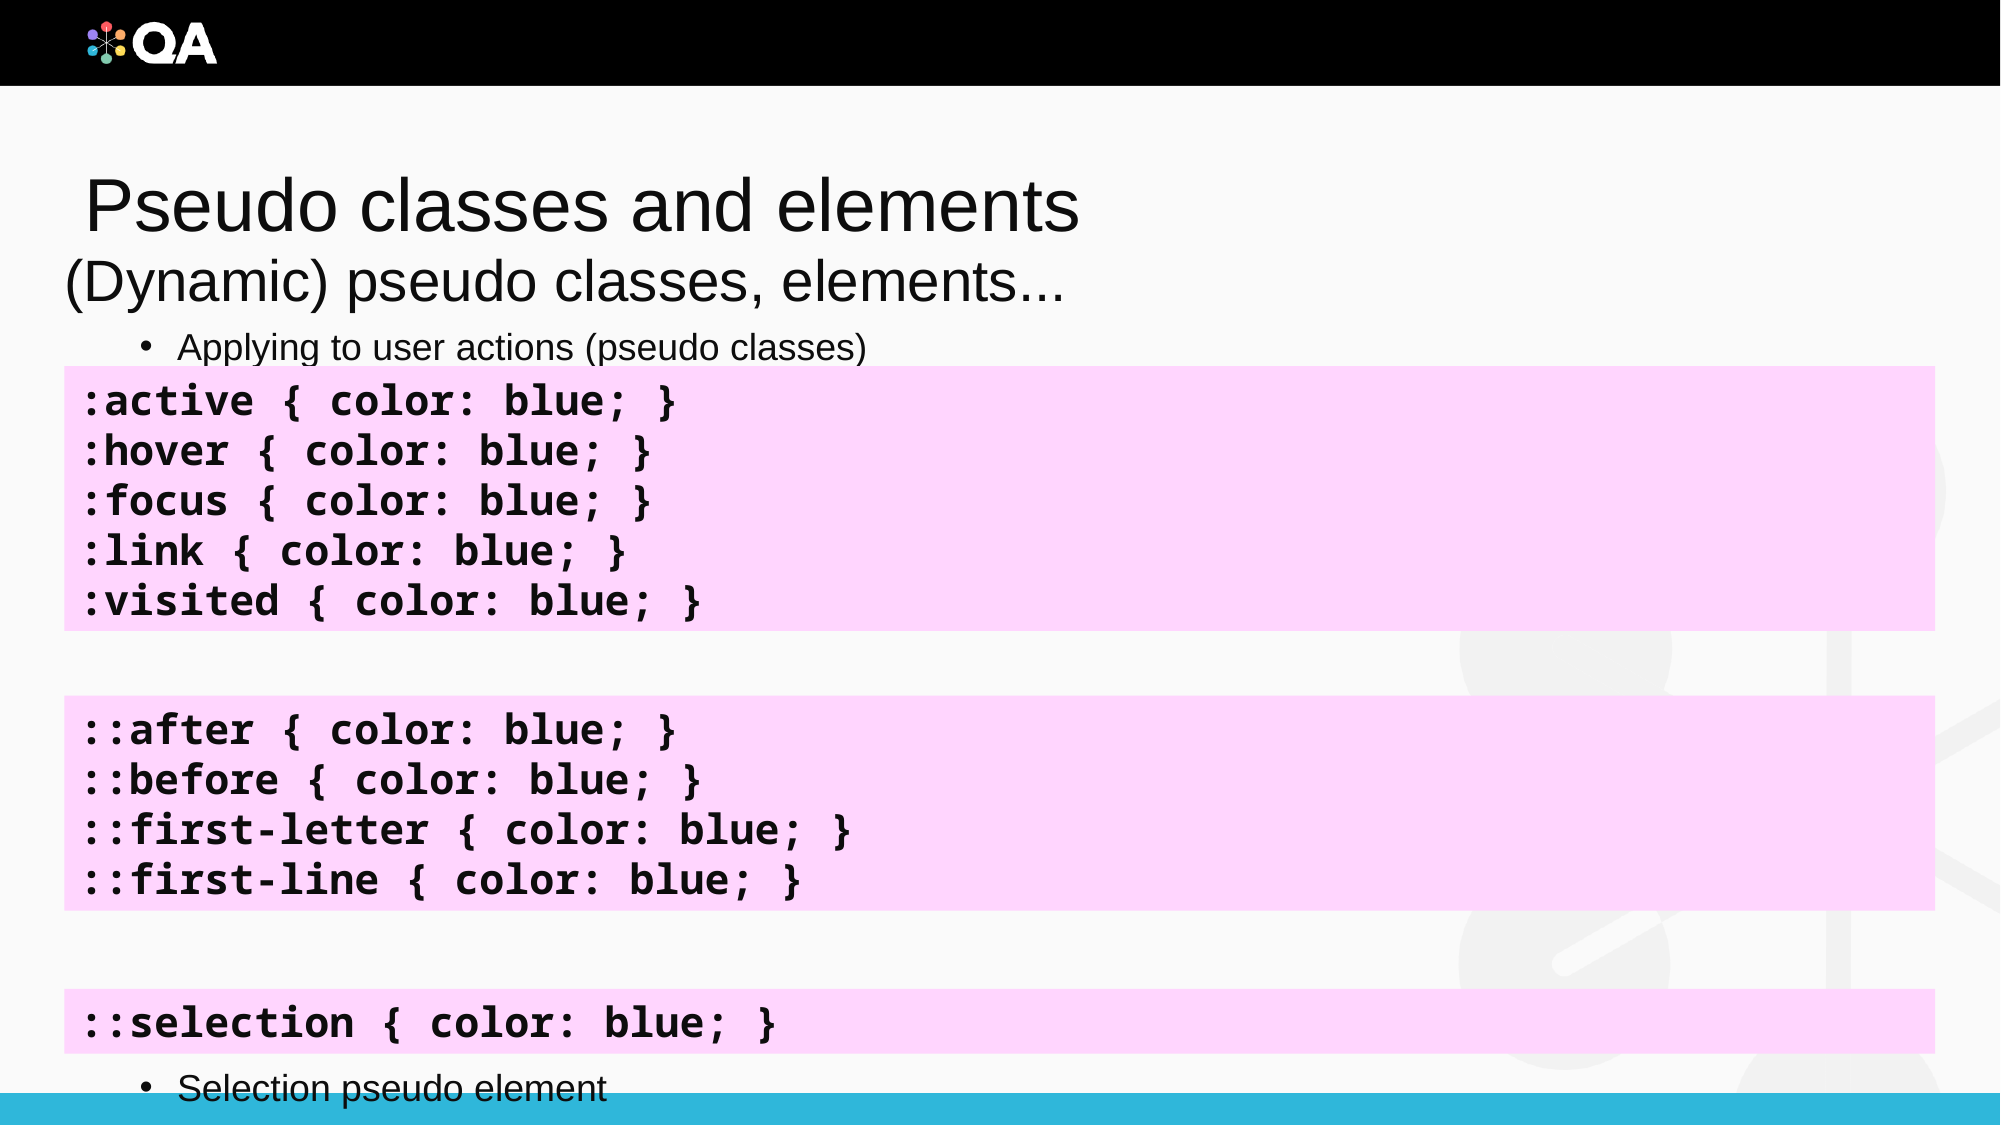

# Pseudo classes and elements
(Dynamic) pseudo classes, elements...
Applying to user actions (pseudo classes)

Applying to placement (pseudo elements)

Selection pseudo element

:active { color: blue; }
:hover { color: blue; }
:focus { color: blue; }
:link { color: blue; }
:visited { color: blue; }
::after { color: blue; }
::before { color: blue; }
::first-letter { color: blue; }
::first-line { color: blue; }
::selection { color: blue; }